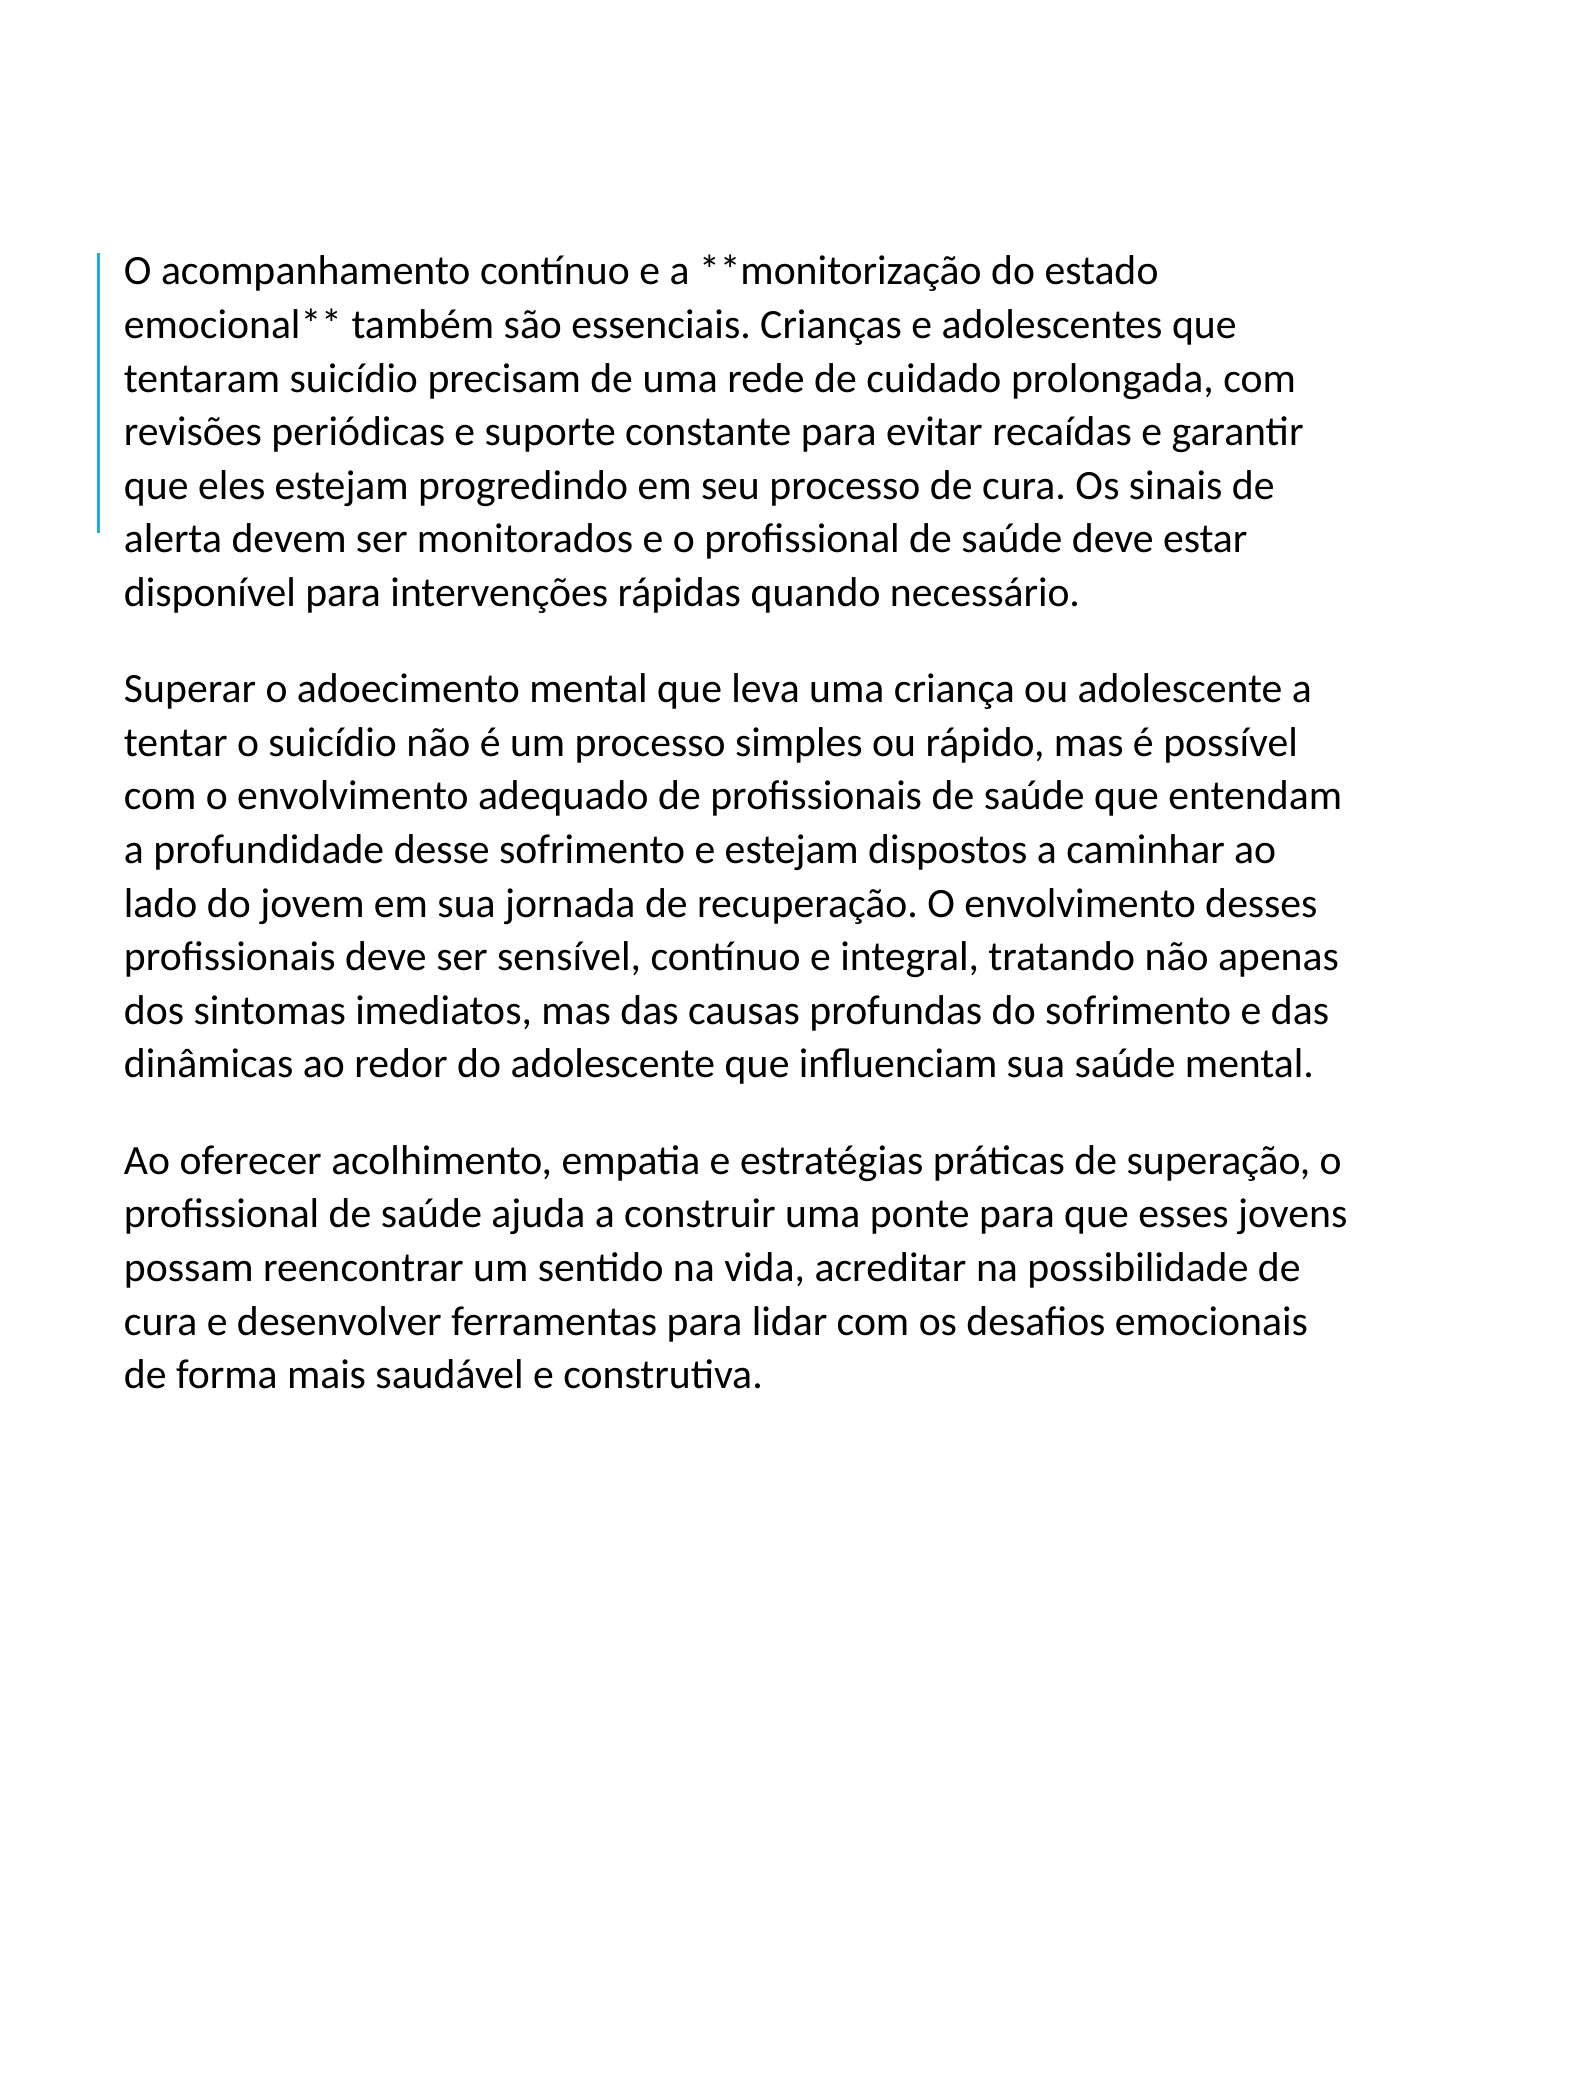

O acompanhamento contínuo e a **monitorização do estado emocional** também são essenciais. Crianças e adolescentes que tentaram suicídio precisam de uma rede de cuidado prolongada, com revisões periódicas e suporte constante para evitar recaídas e garantir que eles estejam progredindo em seu processo de cura. Os sinais de alerta devem ser monitorados e o profissional de saúde deve estar disponível para intervenções rápidas quando necessário.
Superar o adoecimento mental que leva uma criança ou adolescente a tentar o suicídio não é um processo simples ou rápido, mas é possível com o envolvimento adequado de profissionais de saúde que entendam a profundidade desse sofrimento e estejam dispostos a caminhar ao lado do jovem em sua jornada de recuperação. O envolvimento desses profissionais deve ser sensível, contínuo e integral, tratando não apenas dos sintomas imediatos, mas das causas profundas do sofrimento e das dinâmicas ao redor do adolescente que influenciam sua saúde mental.
Ao oferecer acolhimento, empatia e estratégias práticas de superação, o profissional de saúde ajuda a construir uma ponte para que esses jovens possam reencontrar um sentido na vida, acreditar na possibilidade de cura e desenvolver ferramentas para lidar com os desafios emocionais de forma mais saudável e construtiva.